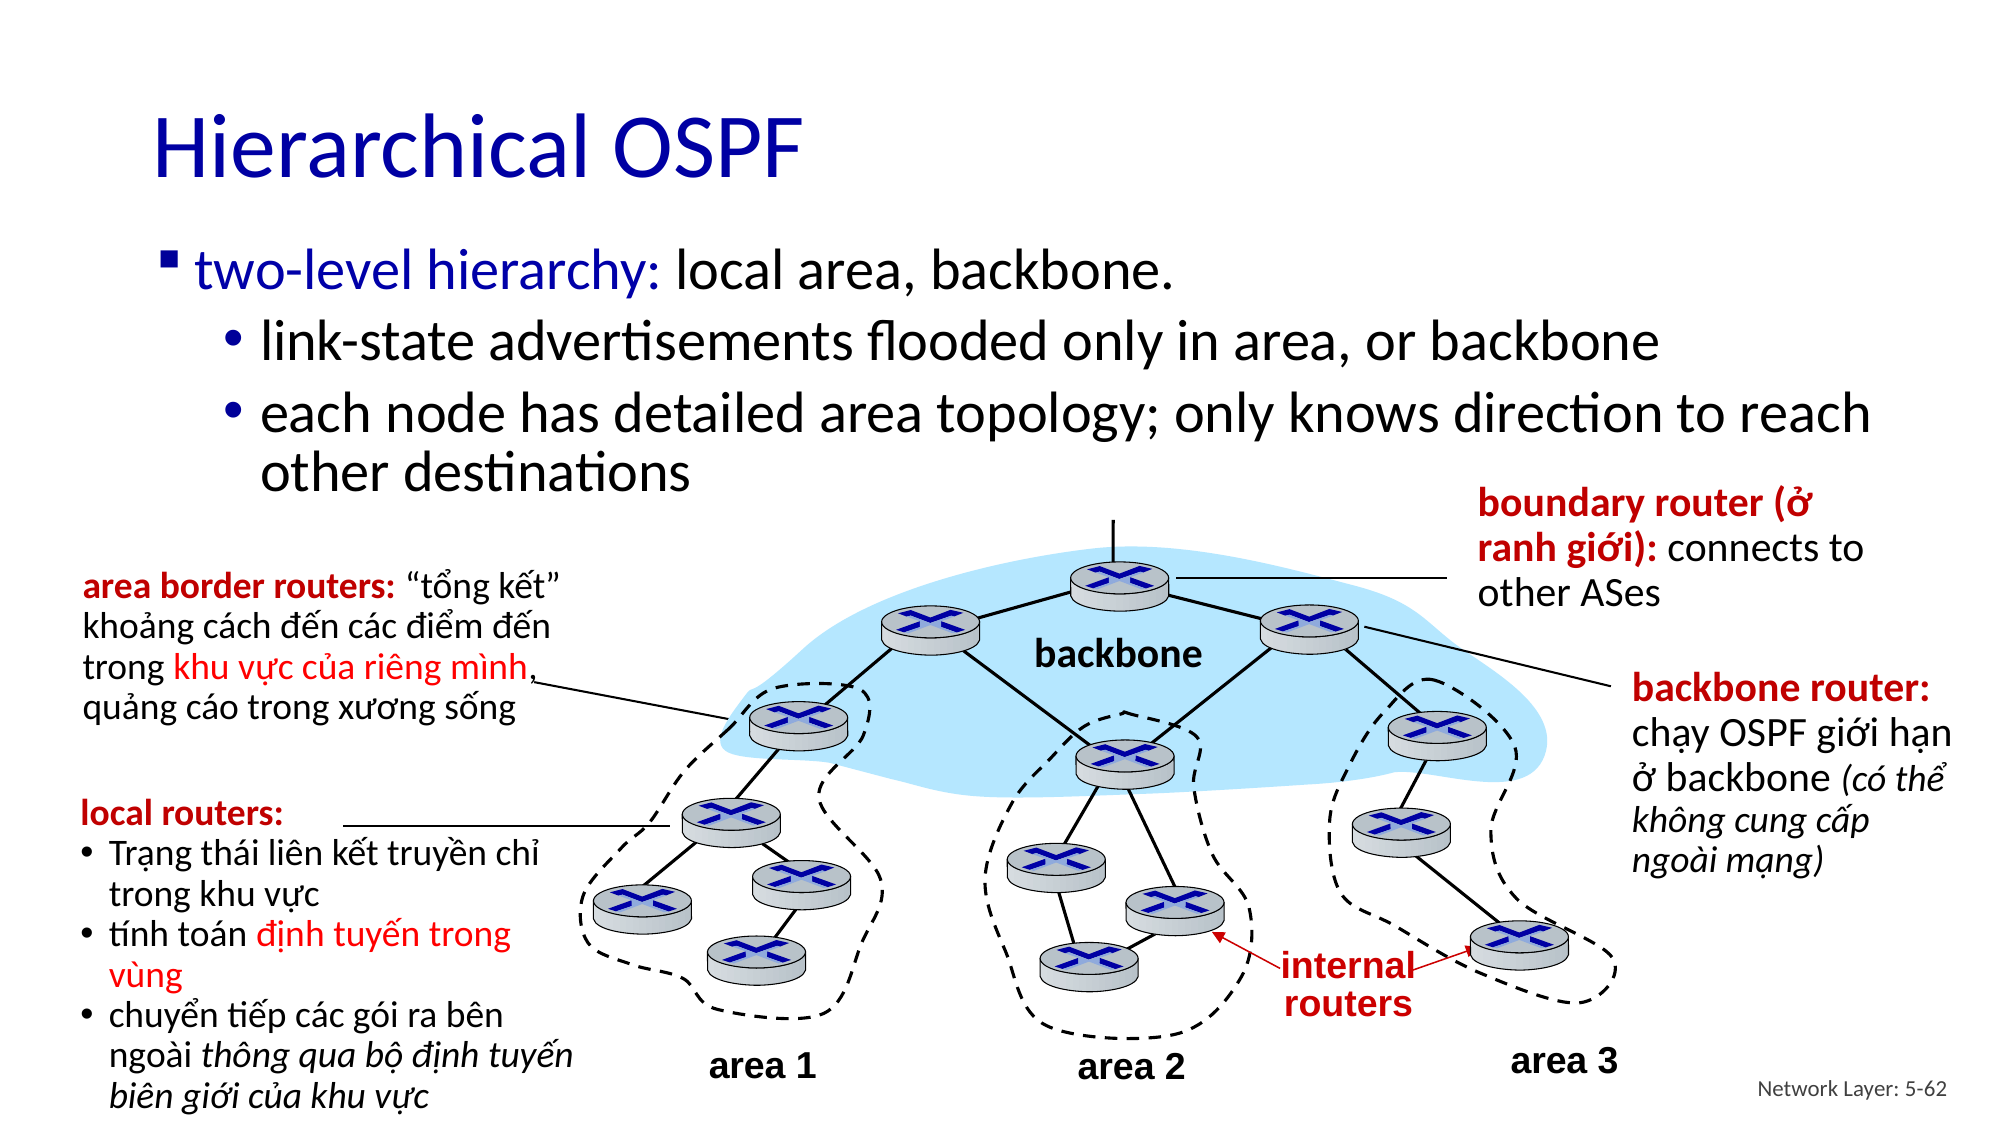

# Hierarchical OSPF
two-level hierarchy: local area, backbone.
link-state advertisements flooded only in area, or backbone
each node has detailed area topology; only knows direction to reach other destinations

boundary router (ở ranh giới): connects to other ASes

area border routers: “tổng kết” khoảng cách đến các điểm đến trong khu vực của riêng mình, quảng cáo trong xương sống

backbone

backbone router: chạy OSPF giới hạn ở backbone (có thể không cung cấp ngoài mạng)

local routers:
Trạng thái liên kết truyền chỉ trong khu vực
tính toán định tuyến trong vùng
chuyển tiếp các gói ra bên ngoài thông qua bộ định tuyến biên giới của khu vực

internal
routers

area 3
area 1
area 2
Network Layer: 5-62